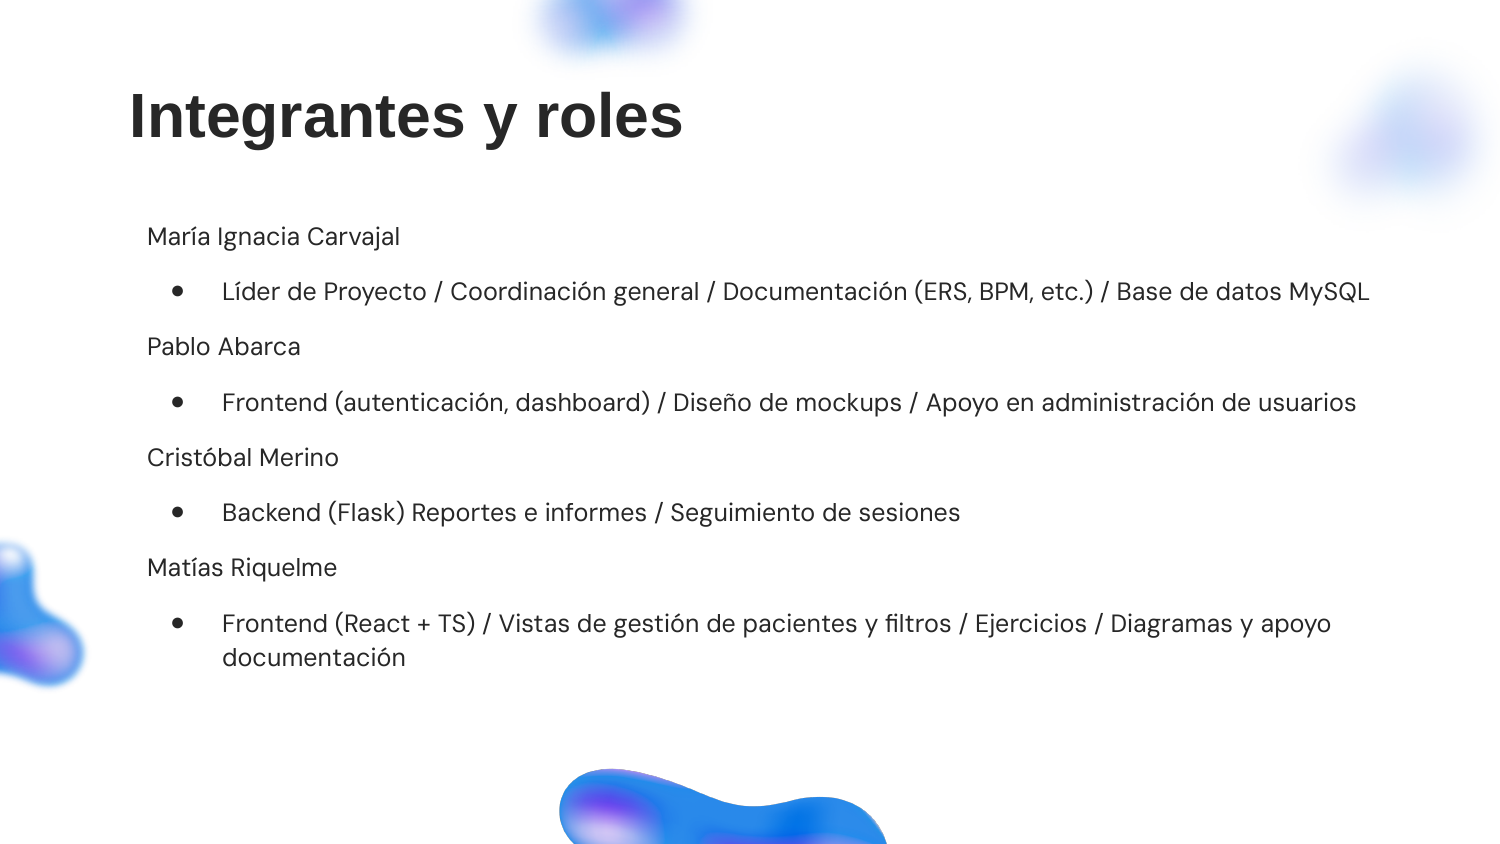

# Integrantes y roles
María Ignacia Carvajal
Líder de Proyecto / Coordinación general / Documentación (ERS, BPM, etc.) / Base de datos MySQL
Pablo Abarca
Frontend (autenticación, dashboard) / Diseño de mockups / Apoyo en administración de usuarios
Cristóbal Merino
Backend (Flask) Reportes e informes / Seguimiento de sesiones
Matías Riquelme
Frontend (React + TS) / Vistas de gestión de pacientes y filtros / Ejercicios / Diagramas y apoyo documentación